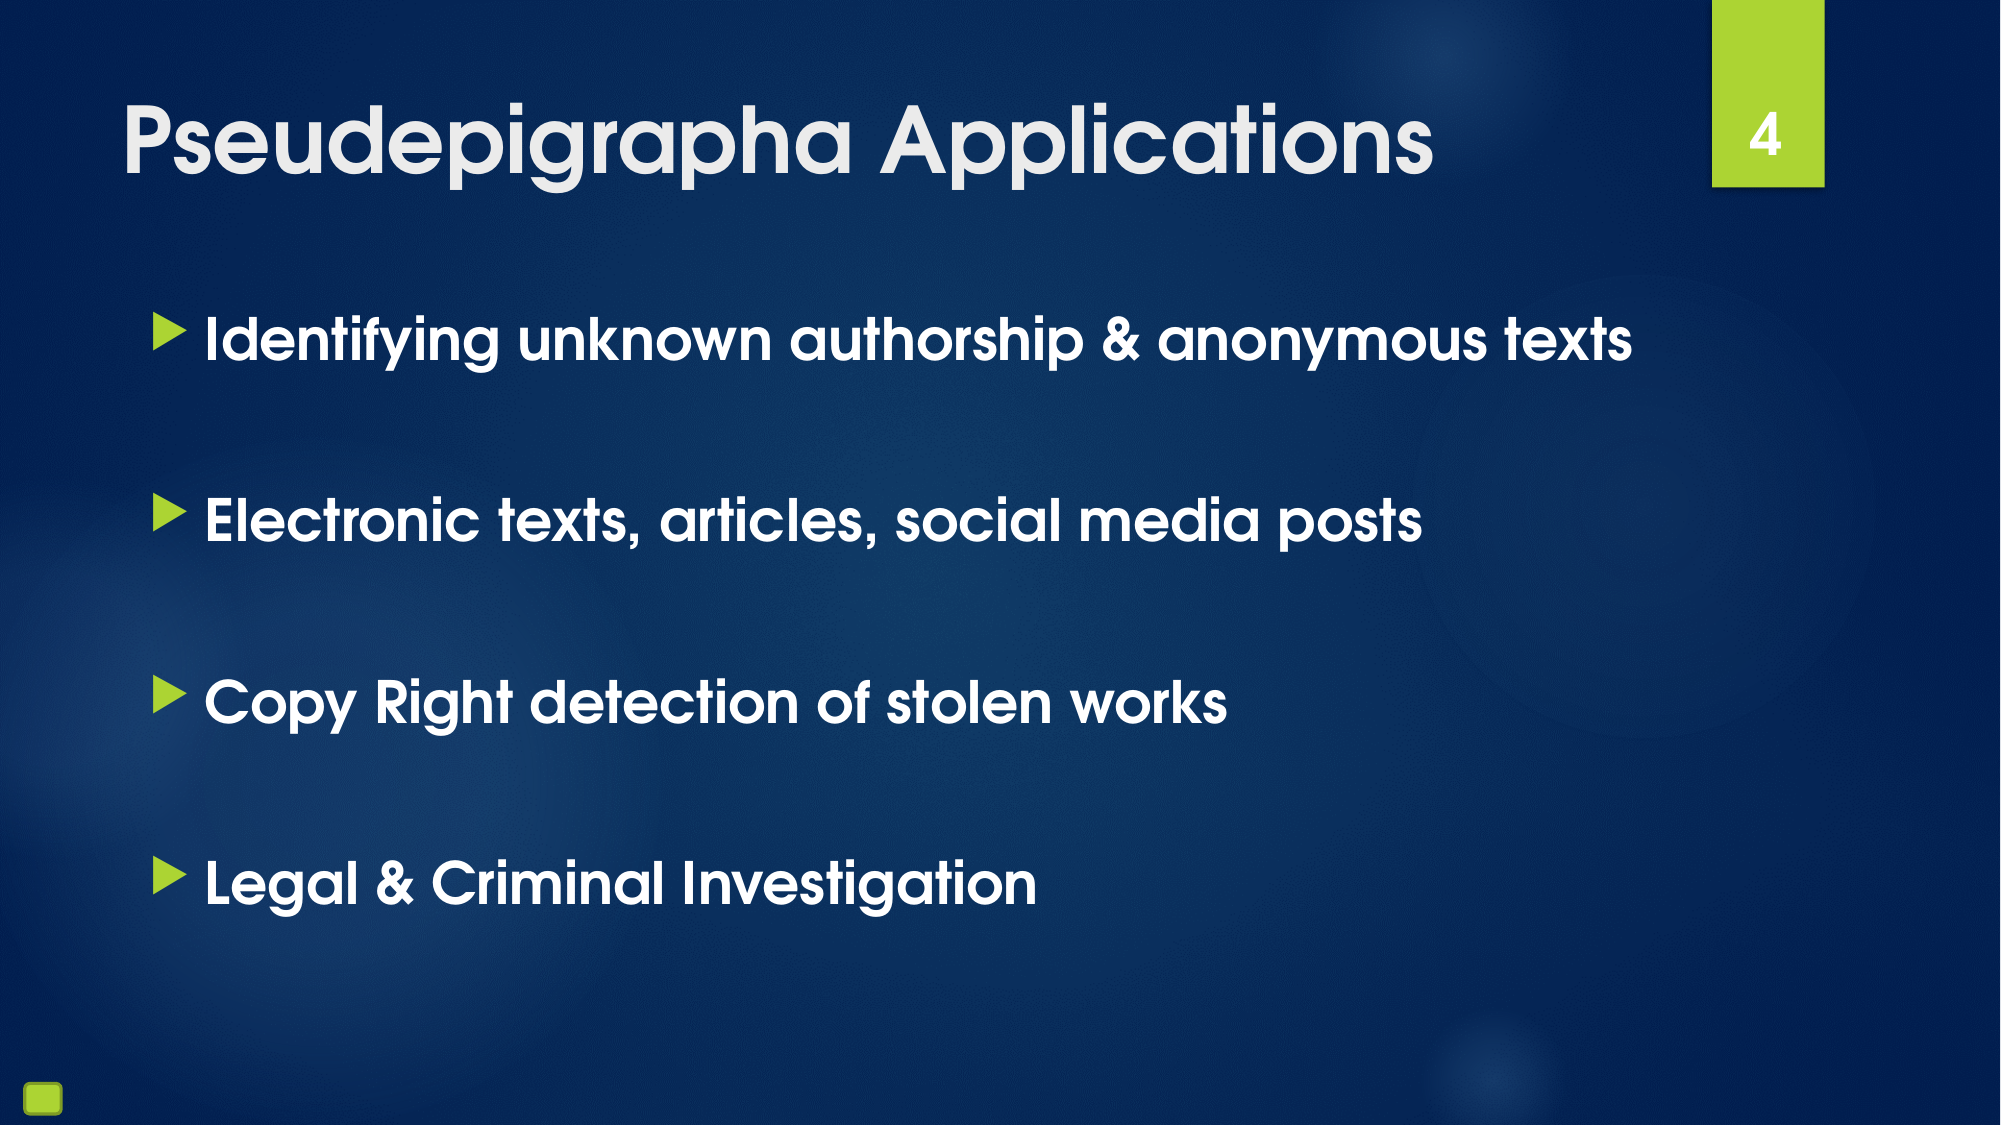

4
# Pseudepigrapha Applications
Identifying unknown authorship & anonymous texts

Electronic texts, articles, social media posts

Copy Right detection of stolen works

Legal & Criminal Investigation